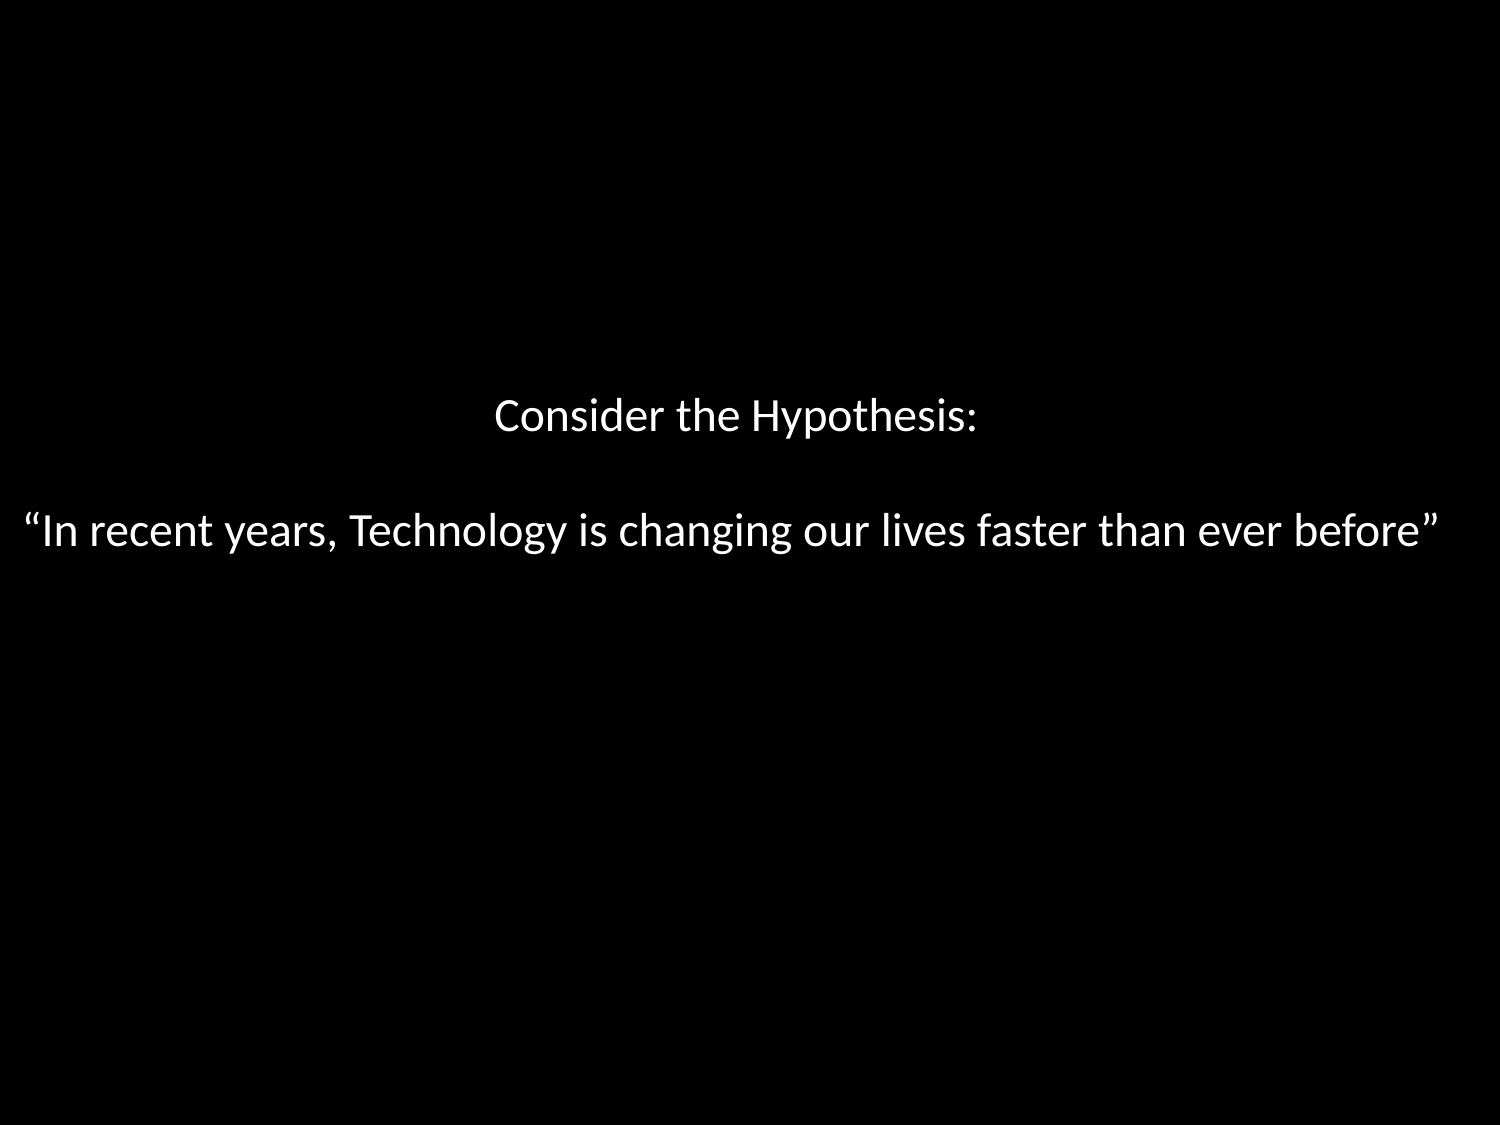

# Consider the Hypothesis: “In recent years, Technology is changing our lives faster than ever before”